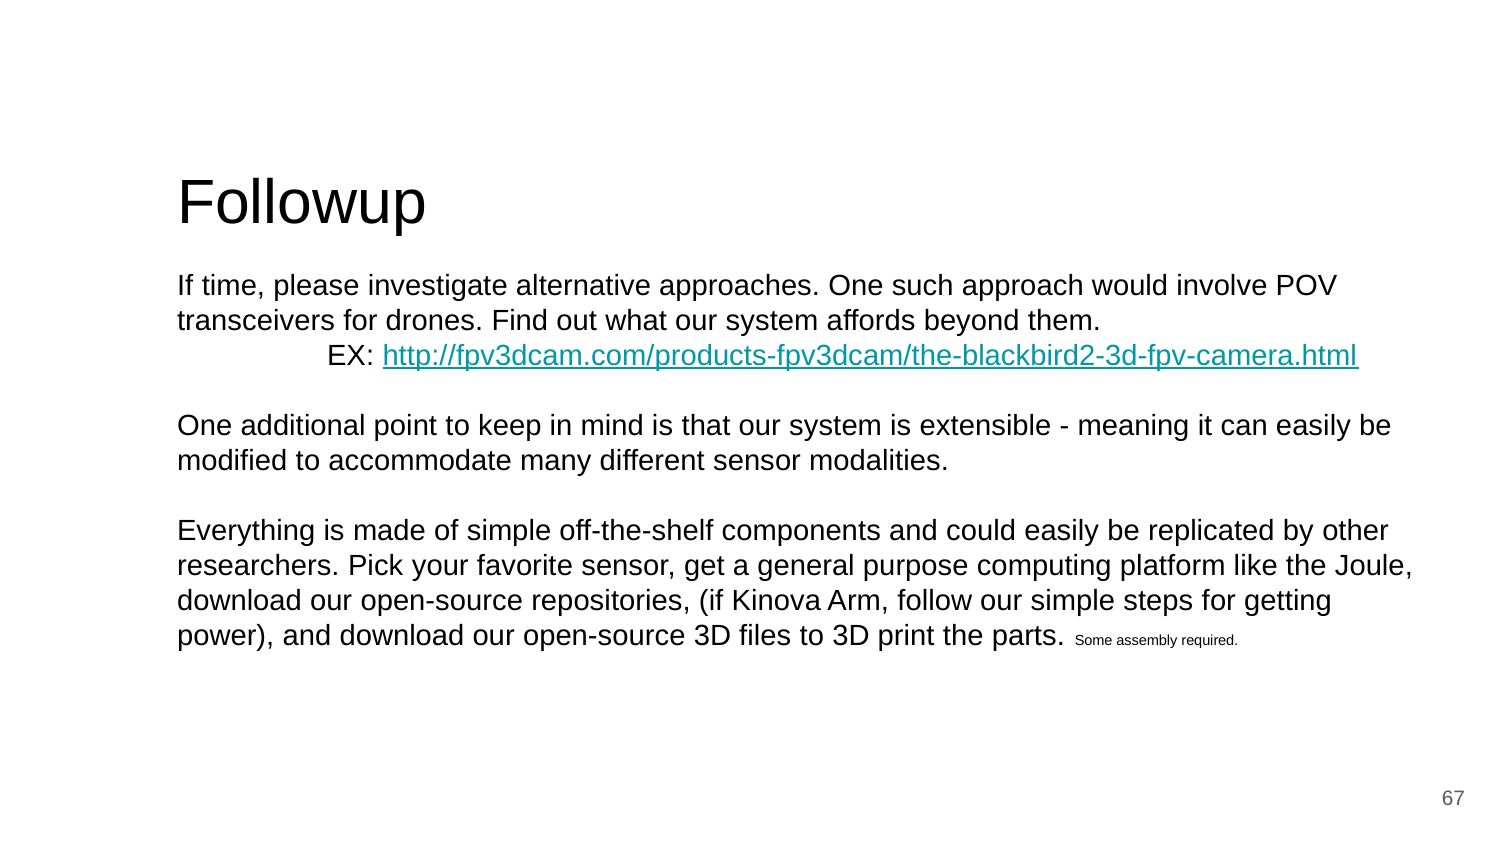

Followup
If time, please investigate alternative approaches. One such approach would involve POV transceivers for drones. Find out what our system affords beyond them.
	EX: http://fpv3dcam.com/products-fpv3dcam/the-blackbird2-3d-fpv-camera.html

One additional point to keep in mind is that our system is extensible - meaning it can easily be modified to accommodate many different sensor modalities.

Everything is made of simple off-the-shelf components and could easily be replicated by other researchers. Pick your favorite sensor, get a general purpose computing platform like the Joule, download our open-source repositories, (if Kinova Arm, follow our simple steps for getting power), and download our open-source 3D files to 3D print the parts. Some assembly required.

67